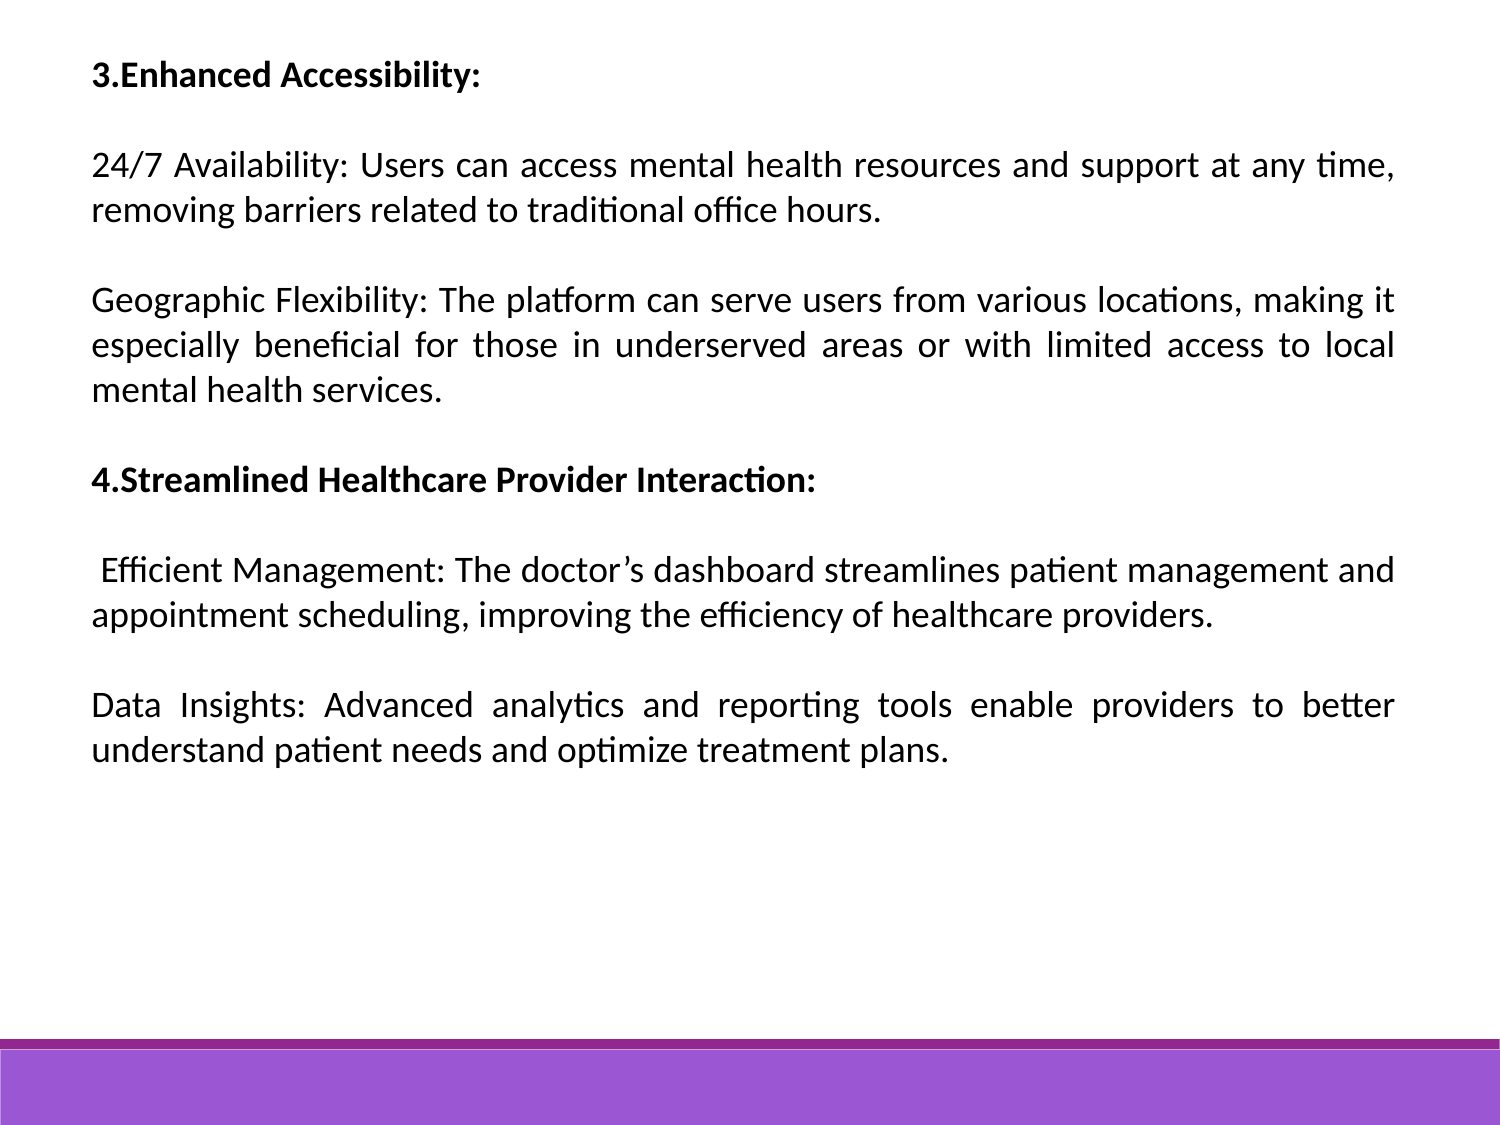

3.Enhanced Accessibility:

24/7 Availability: Users can access mental health resources and support at any time, removing barriers related to traditional office hours.

Geographic Flexibility: The platform can serve users from various locations, making it especially beneficial for those in underserved areas or with limited access to local mental health services.

4.Streamlined Healthcare Provider Interaction:

 Efficient Management: The doctor’s dashboard streamlines patient management and appointment scheduling, improving the efficiency of healthcare providers.

Data Insights: Advanced analytics and reporting tools enable providers to better understand patient needs and optimize treatment plans.